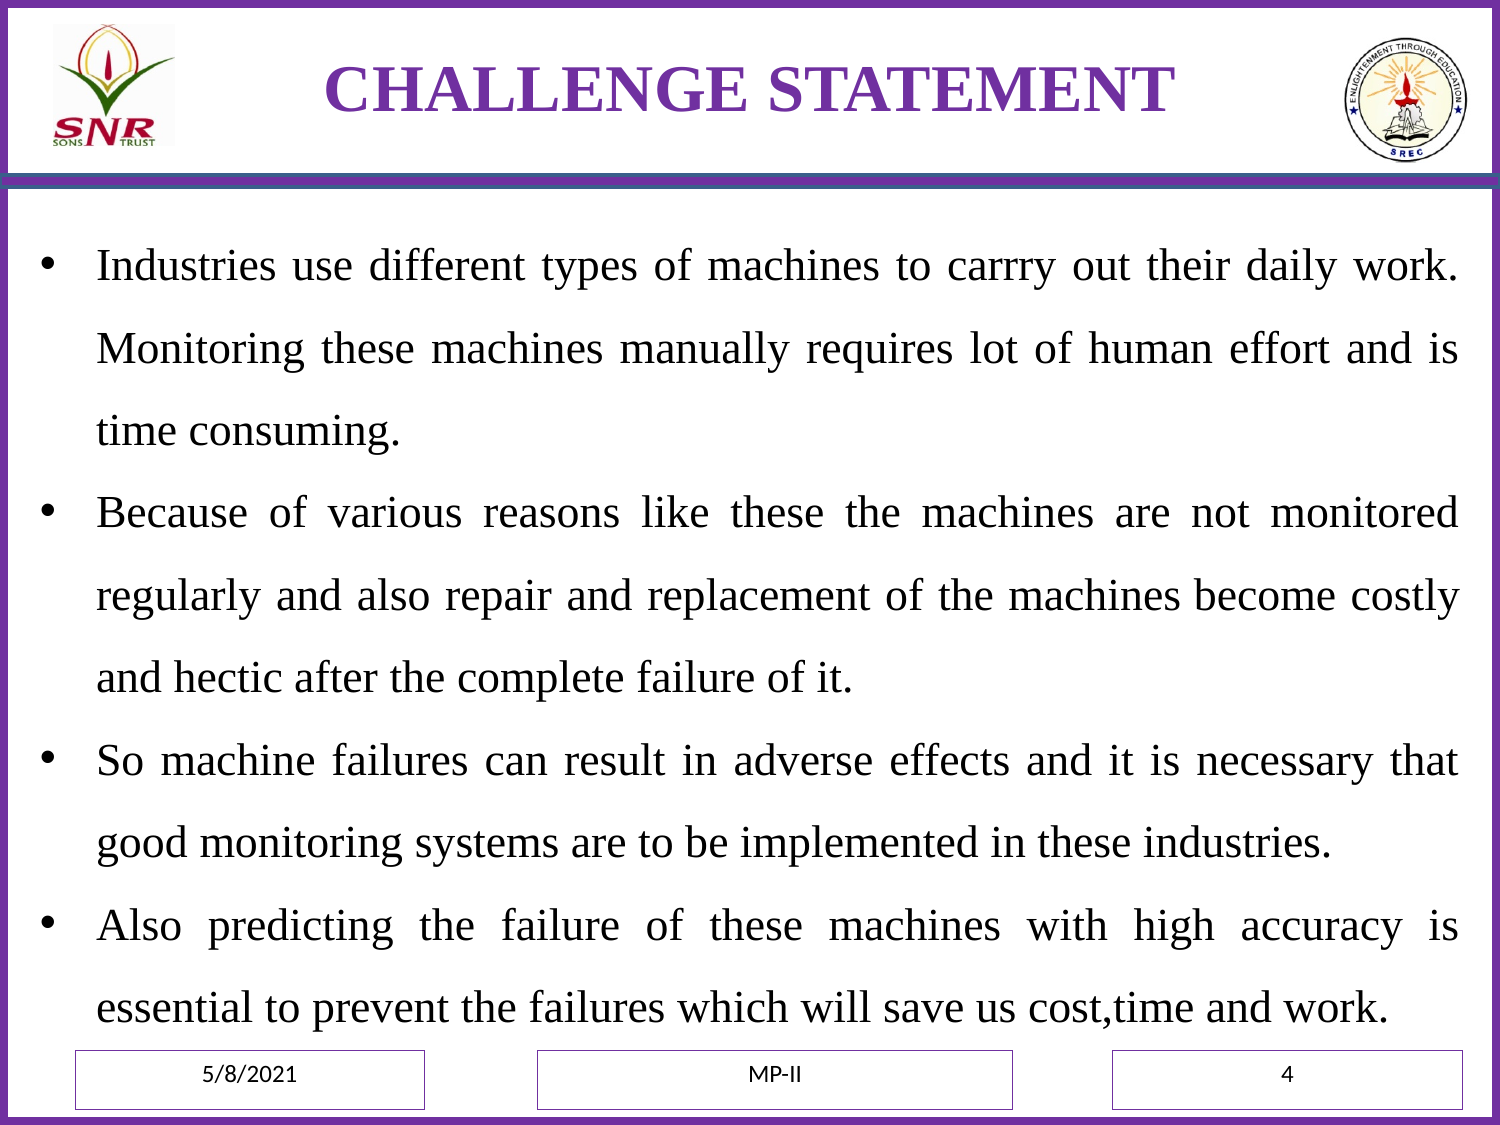

CHALLENGE STATEMENT

Industries use different types of machines to carrry out their daily work. Monitoring these machines manually requires lot of human effort and is time consuming.
Because of various reasons like these the machines are not monitored regularly and also repair and replacement of the machines become costly and hectic after the complete failure of it.
So machine failures can result in adverse effects and it is necessary that good monitoring systems are to be implemented in these industries.
Also predicting the failure of these machines with high accuracy is essential to prevent the failures which will save us cost,time and work.

5/8/2021
MP-II
4